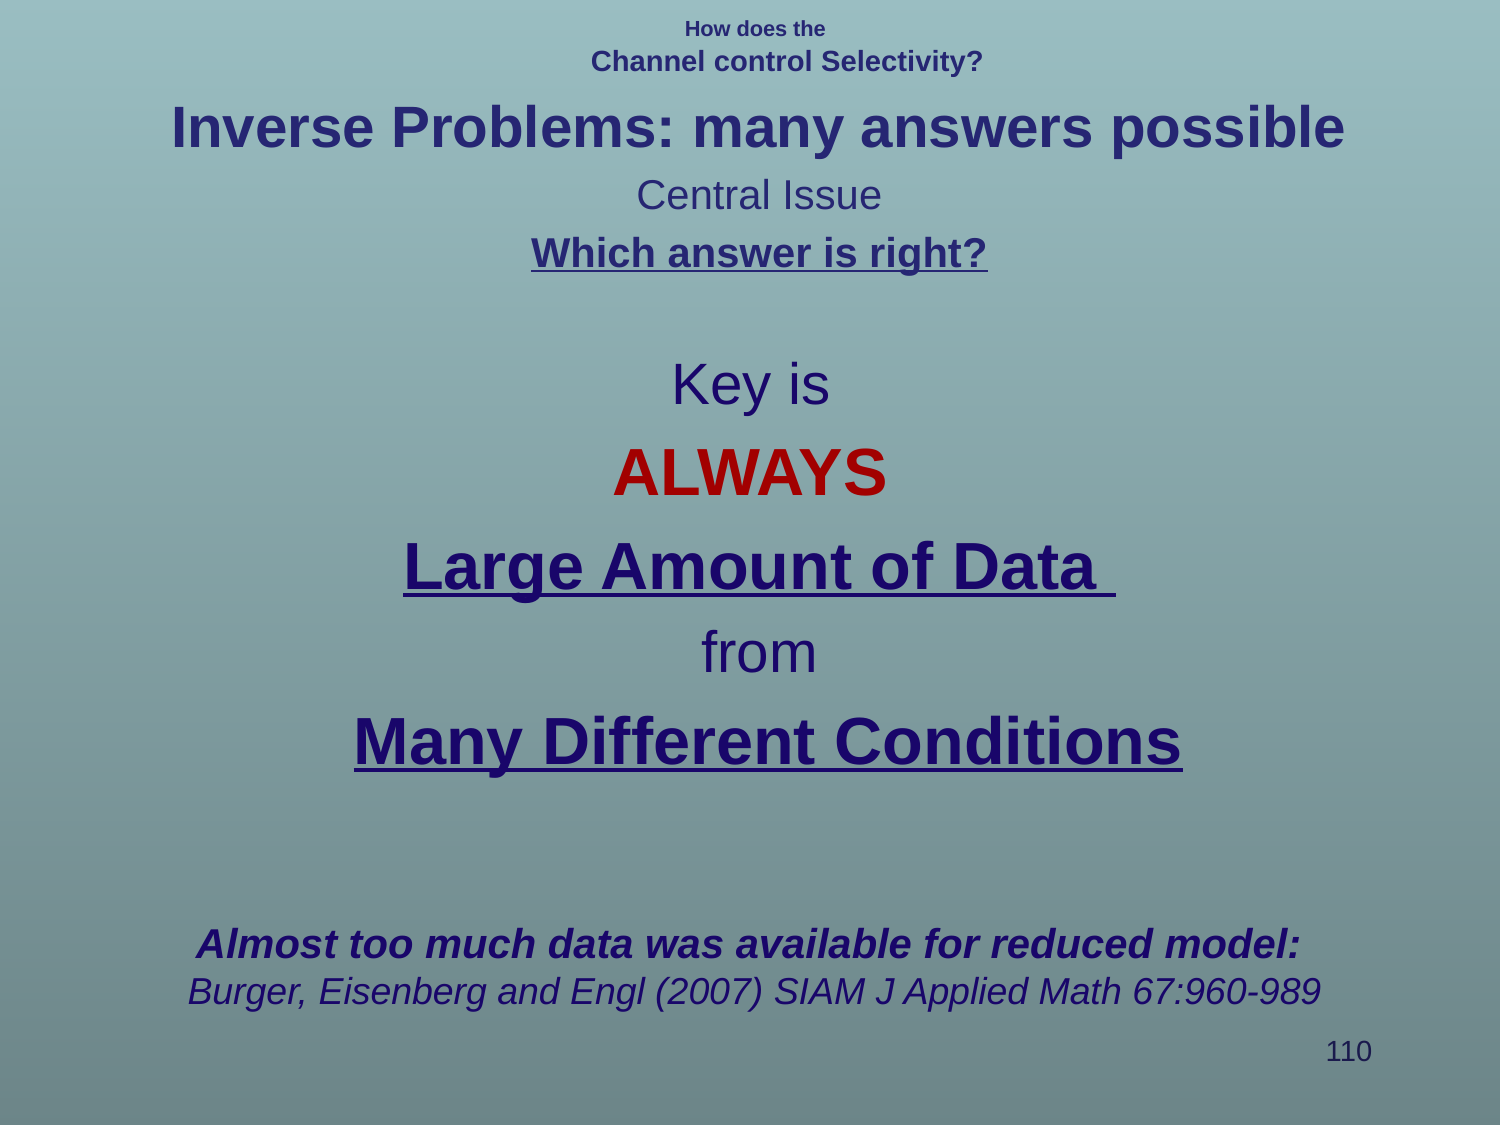

How does the
Channel control Selectivity?
Inverse Problems: many answers possible
Central Issue
Which answer is right?

Key is
ALWAYS
Large Amount of Data
from
 Many Different Conditions
Almost too much data was available for reduced model:
Burger, Eisenberg and Engl (2007) SIAM J Applied Math 67:960-989
110